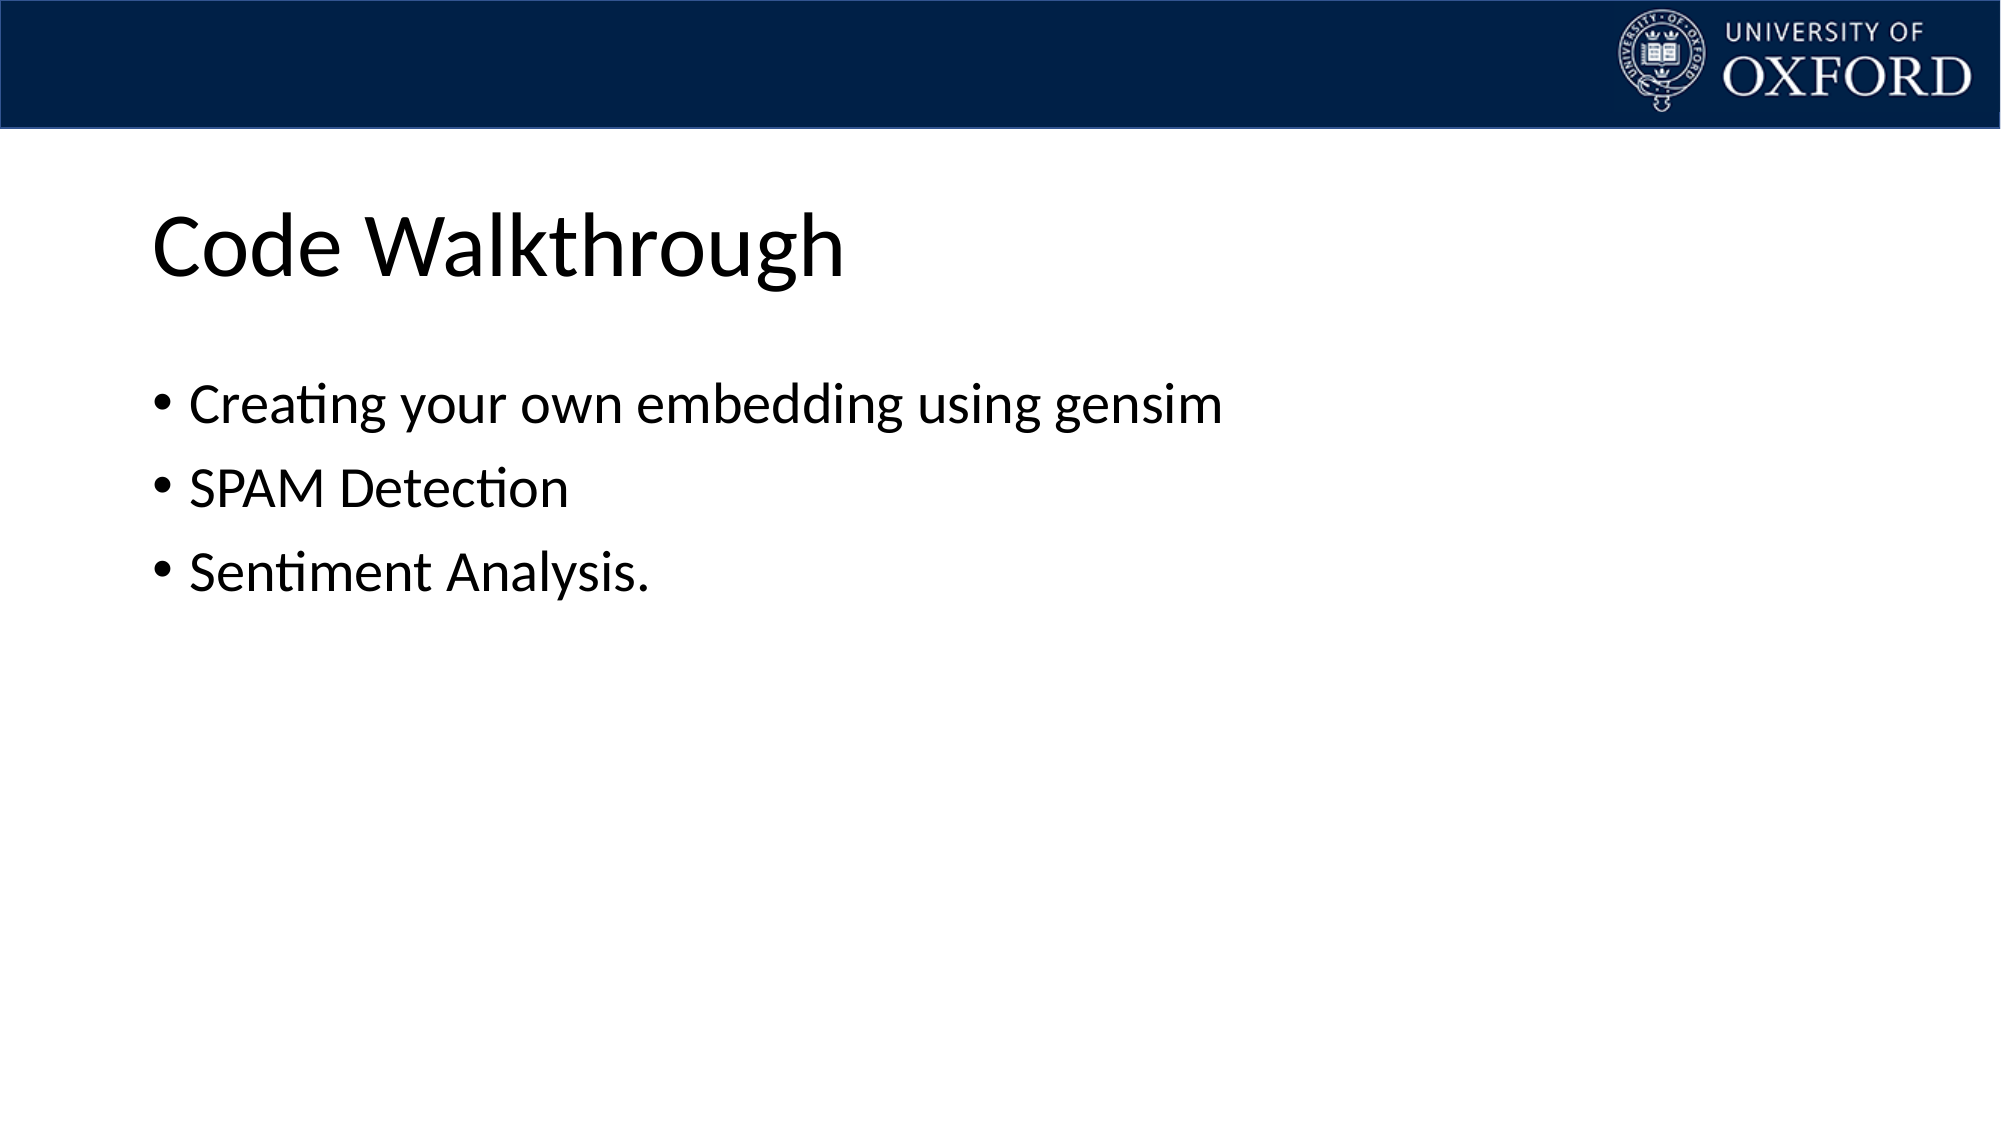

# Code Walkthrough
Creating your own embedding using gensim
SPAM Detection
Sentiment Analysis.